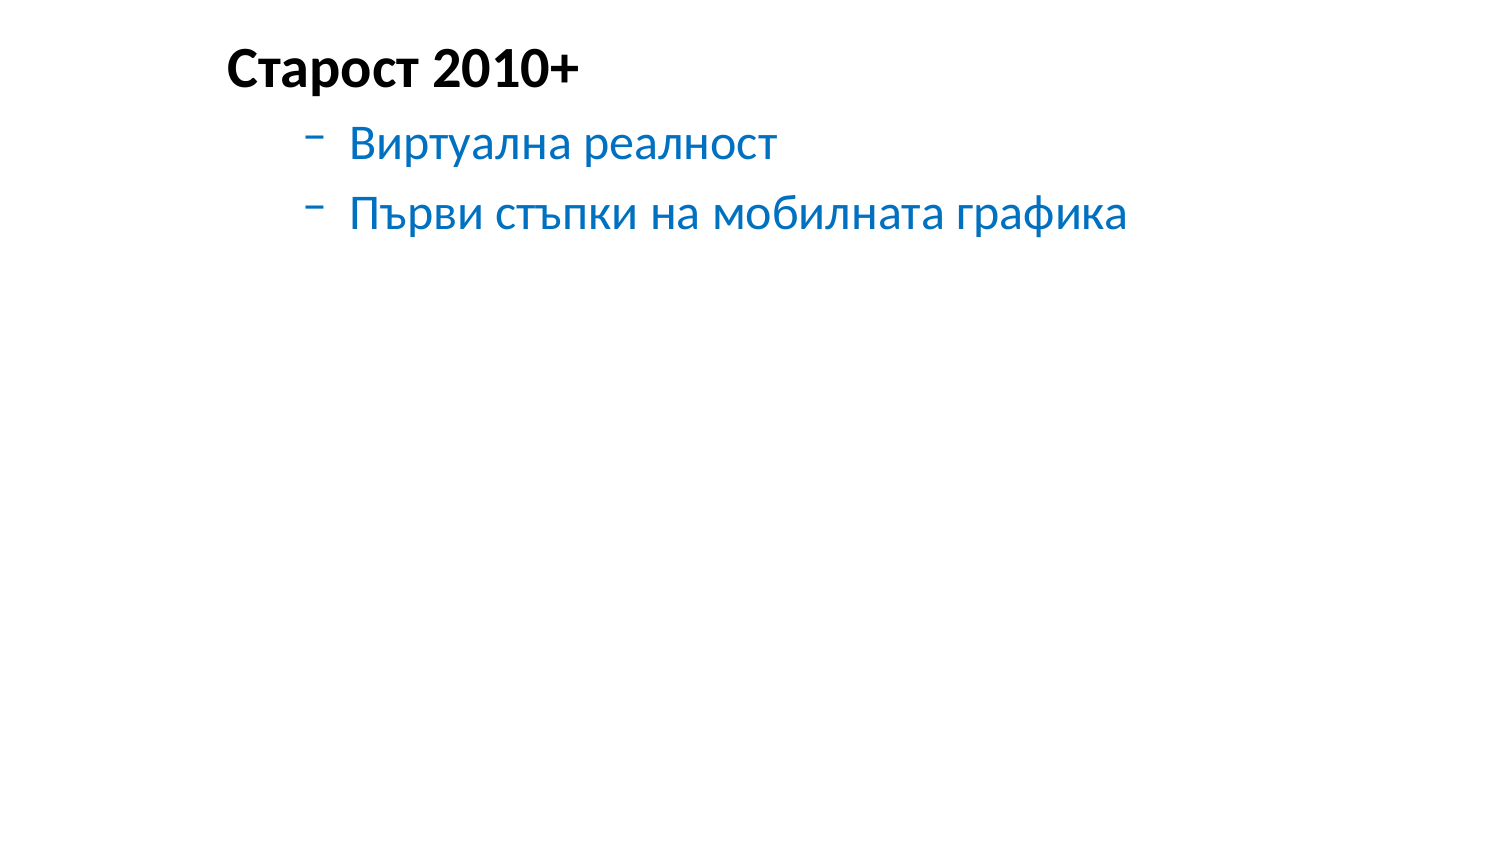

Старост 2010+
Виртуална реалност
Първи стъпки на мобилната графика